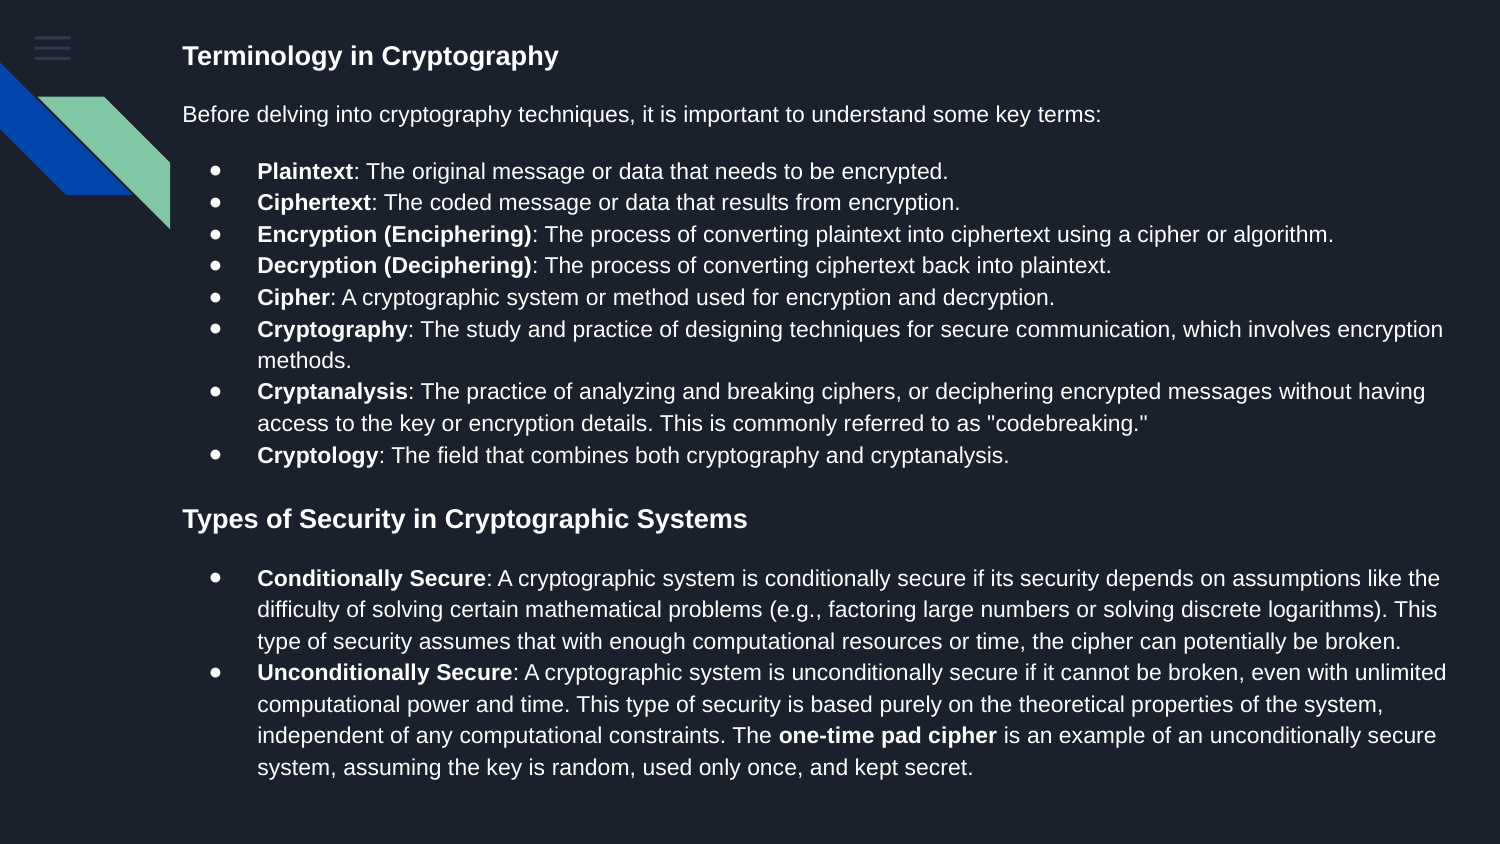

Terminology in Cryptography
Before delving into cryptography techniques, it is important to understand some key terms:
Plaintext: The original message or data that needs to be encrypted.
Ciphertext: The coded message or data that results from encryption.
Encryption (Enciphering): The process of converting plaintext into ciphertext using a cipher or algorithm.
Decryption (Deciphering): The process of converting ciphertext back into plaintext.
Cipher: A cryptographic system or method used for encryption and decryption.
Cryptography: The study and practice of designing techniques for secure communication, which involves encryption methods.
Cryptanalysis: The practice of analyzing and breaking ciphers, or deciphering encrypted messages without having access to the key or encryption details. This is commonly referred to as "codebreaking."
Cryptology: The field that combines both cryptography and cryptanalysis.
Types of Security in Cryptographic Systems
Conditionally Secure: A cryptographic system is conditionally secure if its security depends on assumptions like the difficulty of solving certain mathematical problems (e.g., factoring large numbers or solving discrete logarithms). This type of security assumes that with enough computational resources or time, the cipher can potentially be broken.
Unconditionally Secure: A cryptographic system is unconditionally secure if it cannot be broken, even with unlimited computational power and time. This type of security is based purely on the theoretical properties of the system, independent of any computational constraints. The one-time pad cipher is an example of an unconditionally secure system, assuming the key is random, used only once, and kept secret.